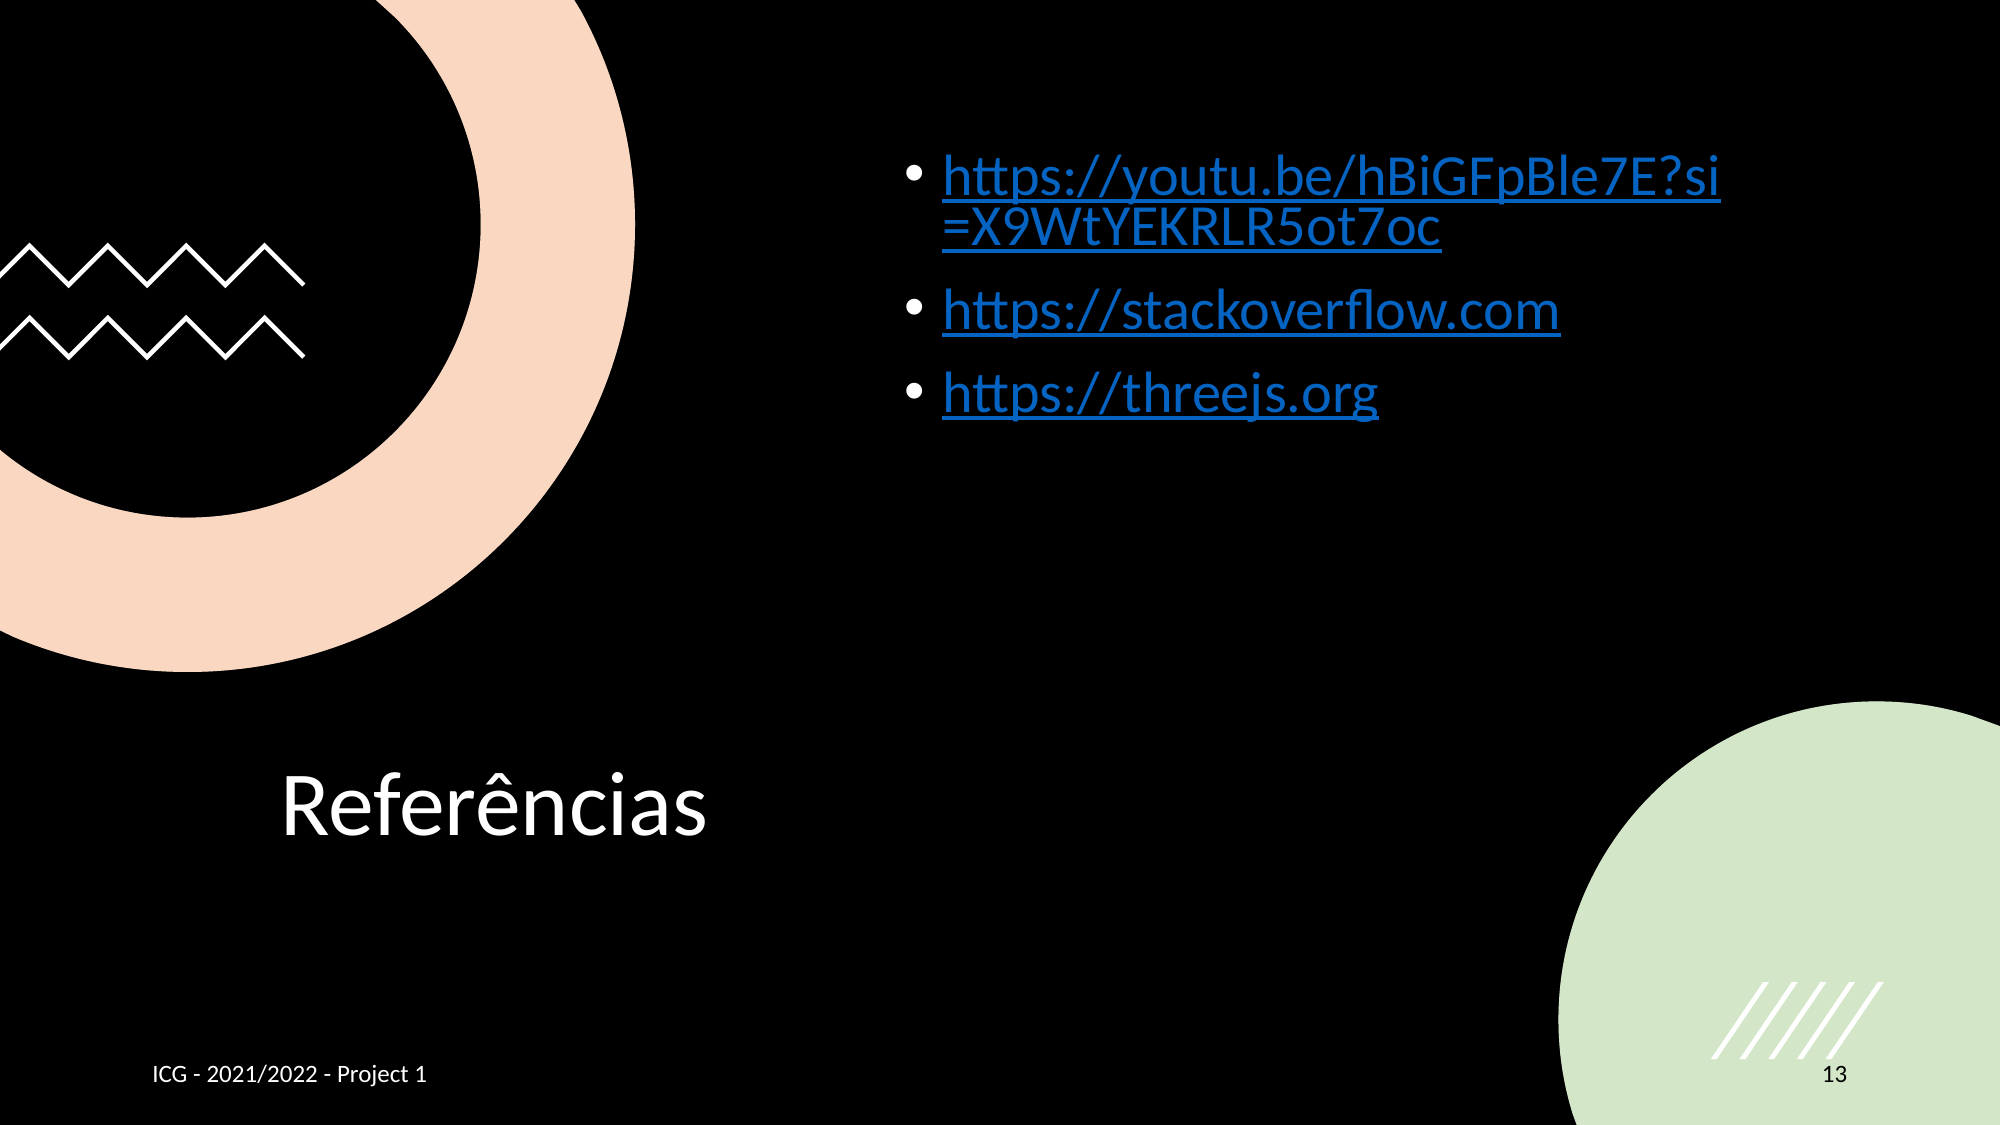

https://youtu.be/hBiGFpBle7E?si=X9WtYEKRLR5ot7oc
https://stackoverflow.com
https://threejs.org

# Referências

ICG - 2021/2022 - Project 1
13